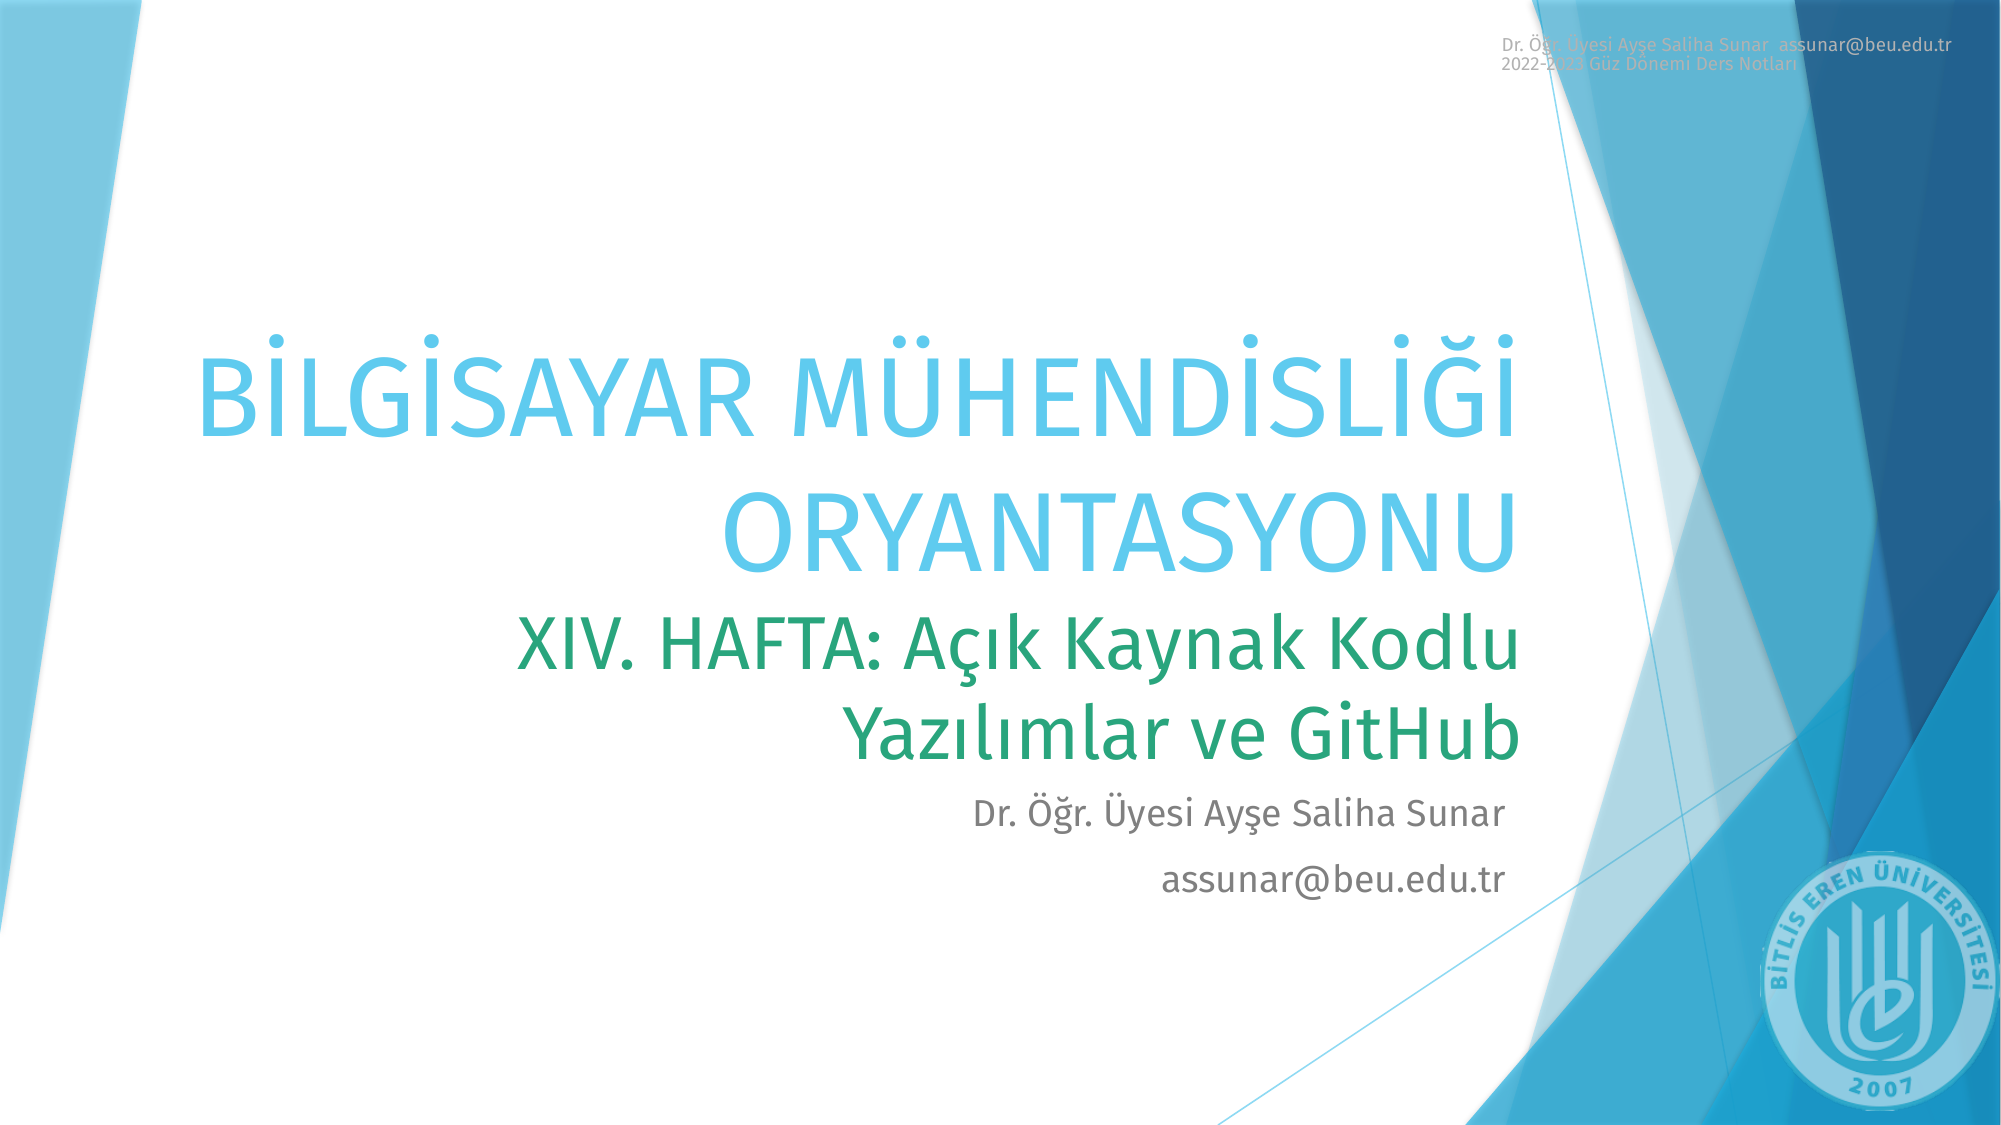

Dr. Öğr. Üyesi Ayşe Saliha Sunar  assunar@beu.edu.tr  2022-2023 Güz Dönemi Ders Notları
# BİLGİSAYAR MÜHENDİSLİĞİ ORYANTASYONU XIV. HAFTA: Açık Kaynak Kodlu Yazılımlar ve GitHub
Dr. Öğr. Üyesi Ayşe Saliha Sunar
assunar@beu.edu.tr